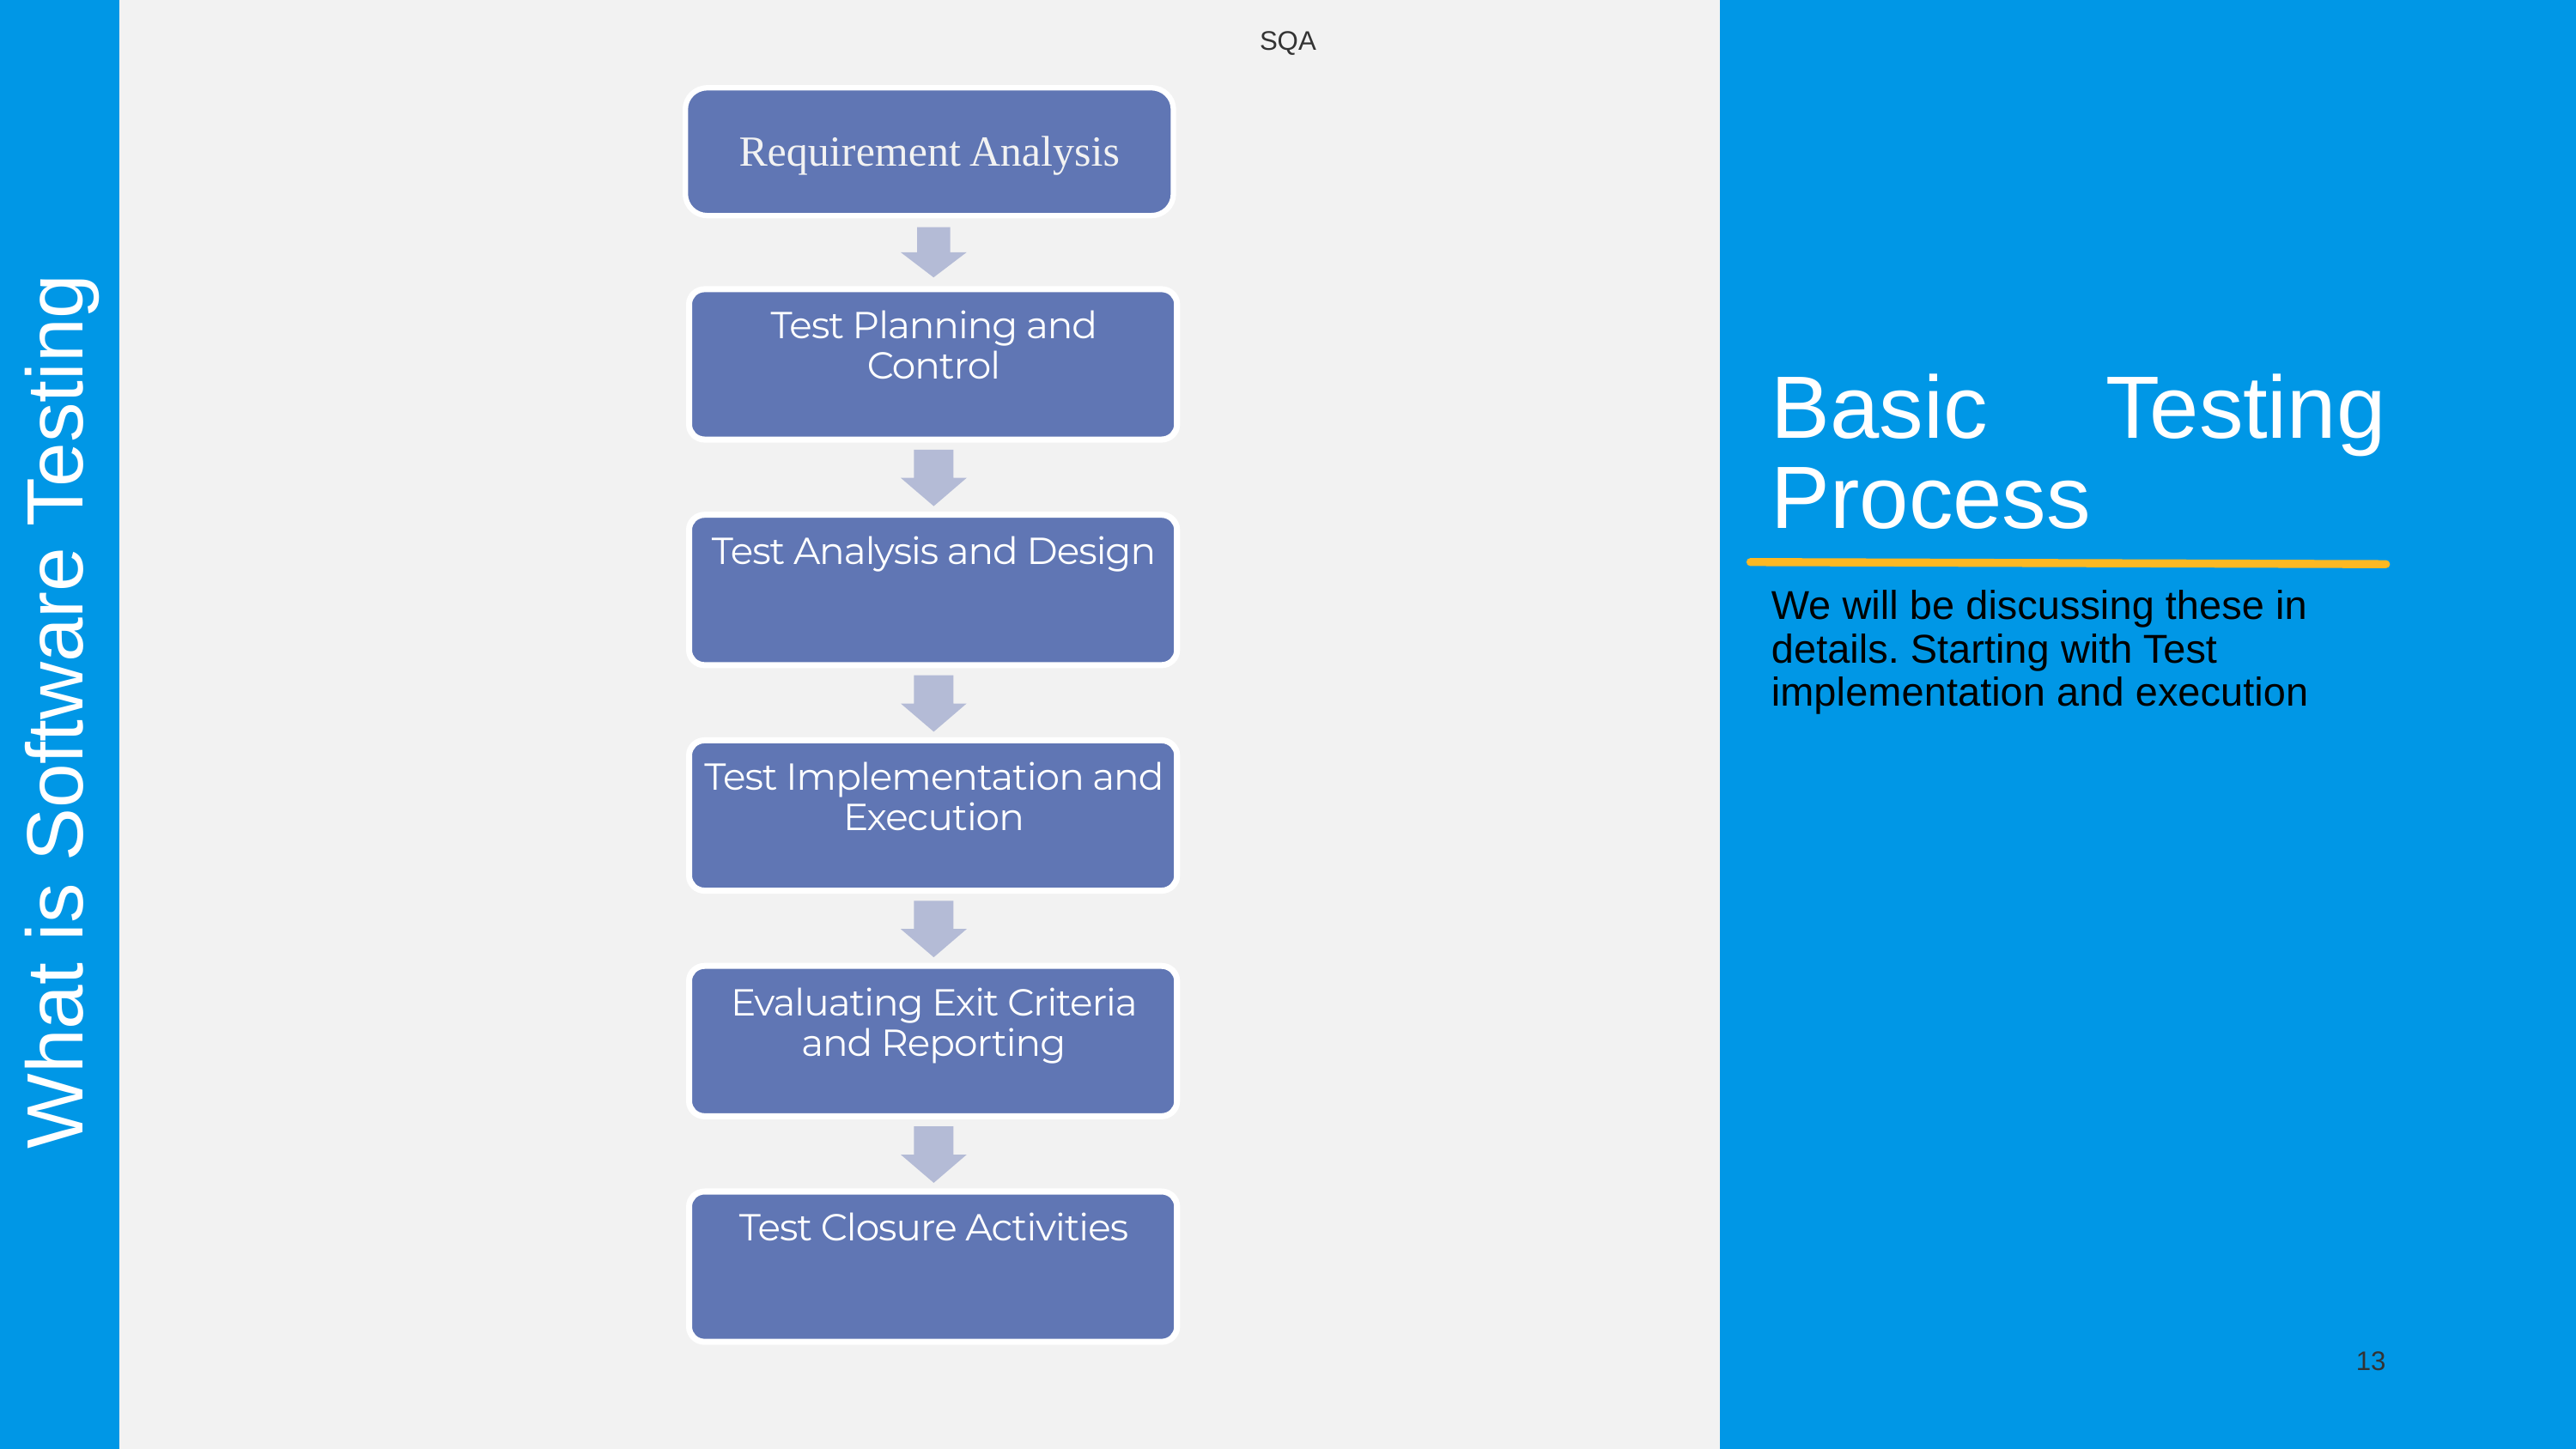

SQA

Requirement Analysis

Test Planning and Control
Basic Testing Process

Test Analysis and Design

We will be discussing these in details. Starting with Test implementation and execution
What is Software Testing

Test Implementation and Execution

Evaluating Exit Criteria and Reporting

Test Closure Activities
13